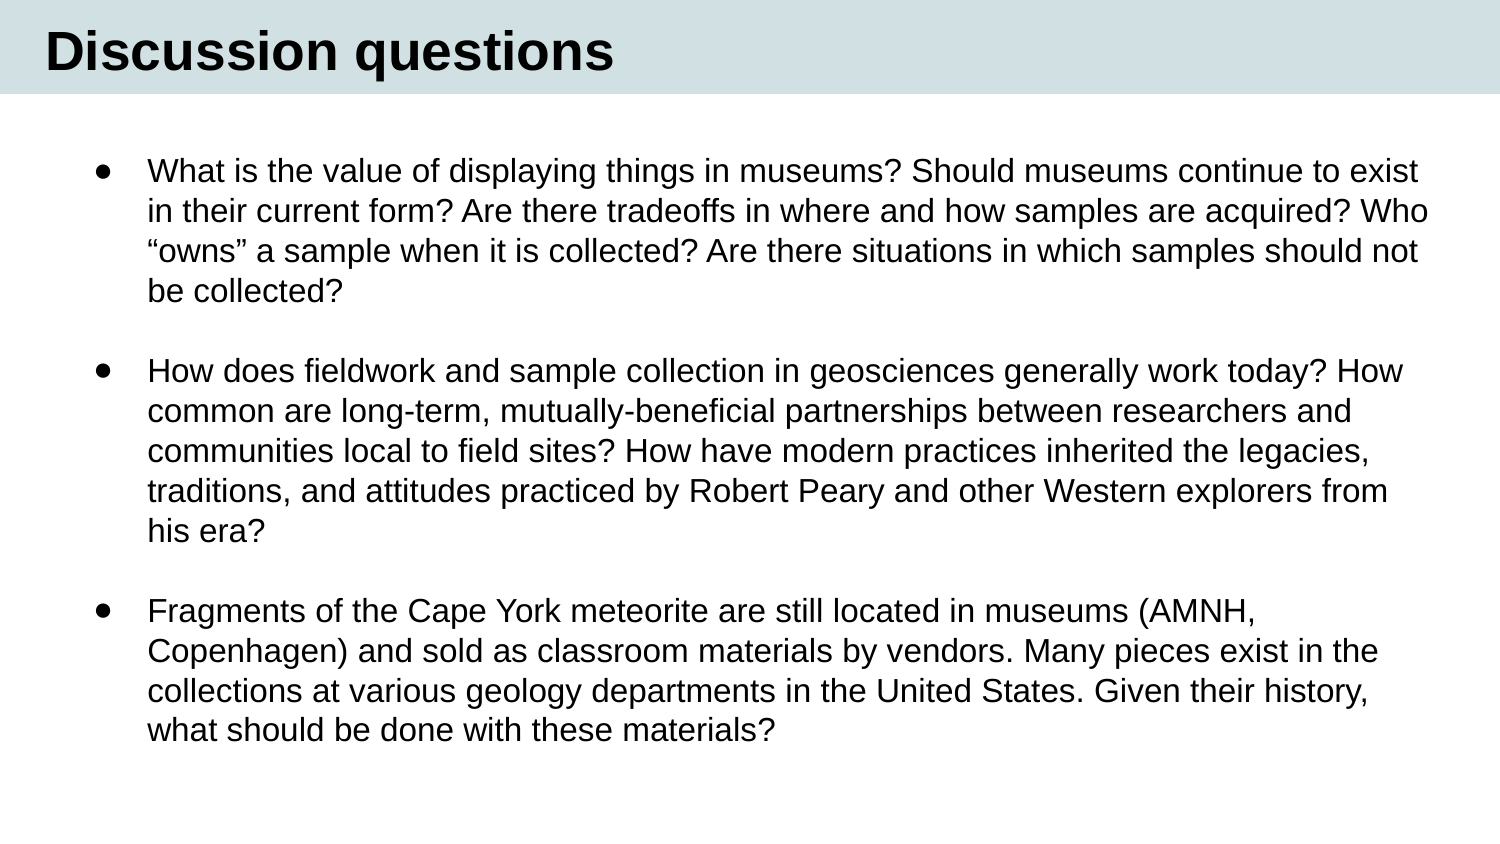

# Discussion questions
What is the value of displaying things in museums? Should museums continue to exist in their current form? Are there tradeoffs in where and how samples are acquired? Who “owns” a sample when it is collected? Are there situations in which samples should not be collected?

How does fieldwork and sample collection in geosciences generally work today? How common are long-term, mutually-beneficial partnerships between researchers and communities local to field sites? How have modern practices inherited the legacies, traditions, and attitudes practiced by Robert Peary and other Western explorers from his era?

Fragments of the Cape York meteorite are still located in museums (AMNH, Copenhagen) and sold as classroom materials by vendors. Many pieces exist in the collections at various geology departments in the United States. Given their history, what should be done with these materials?